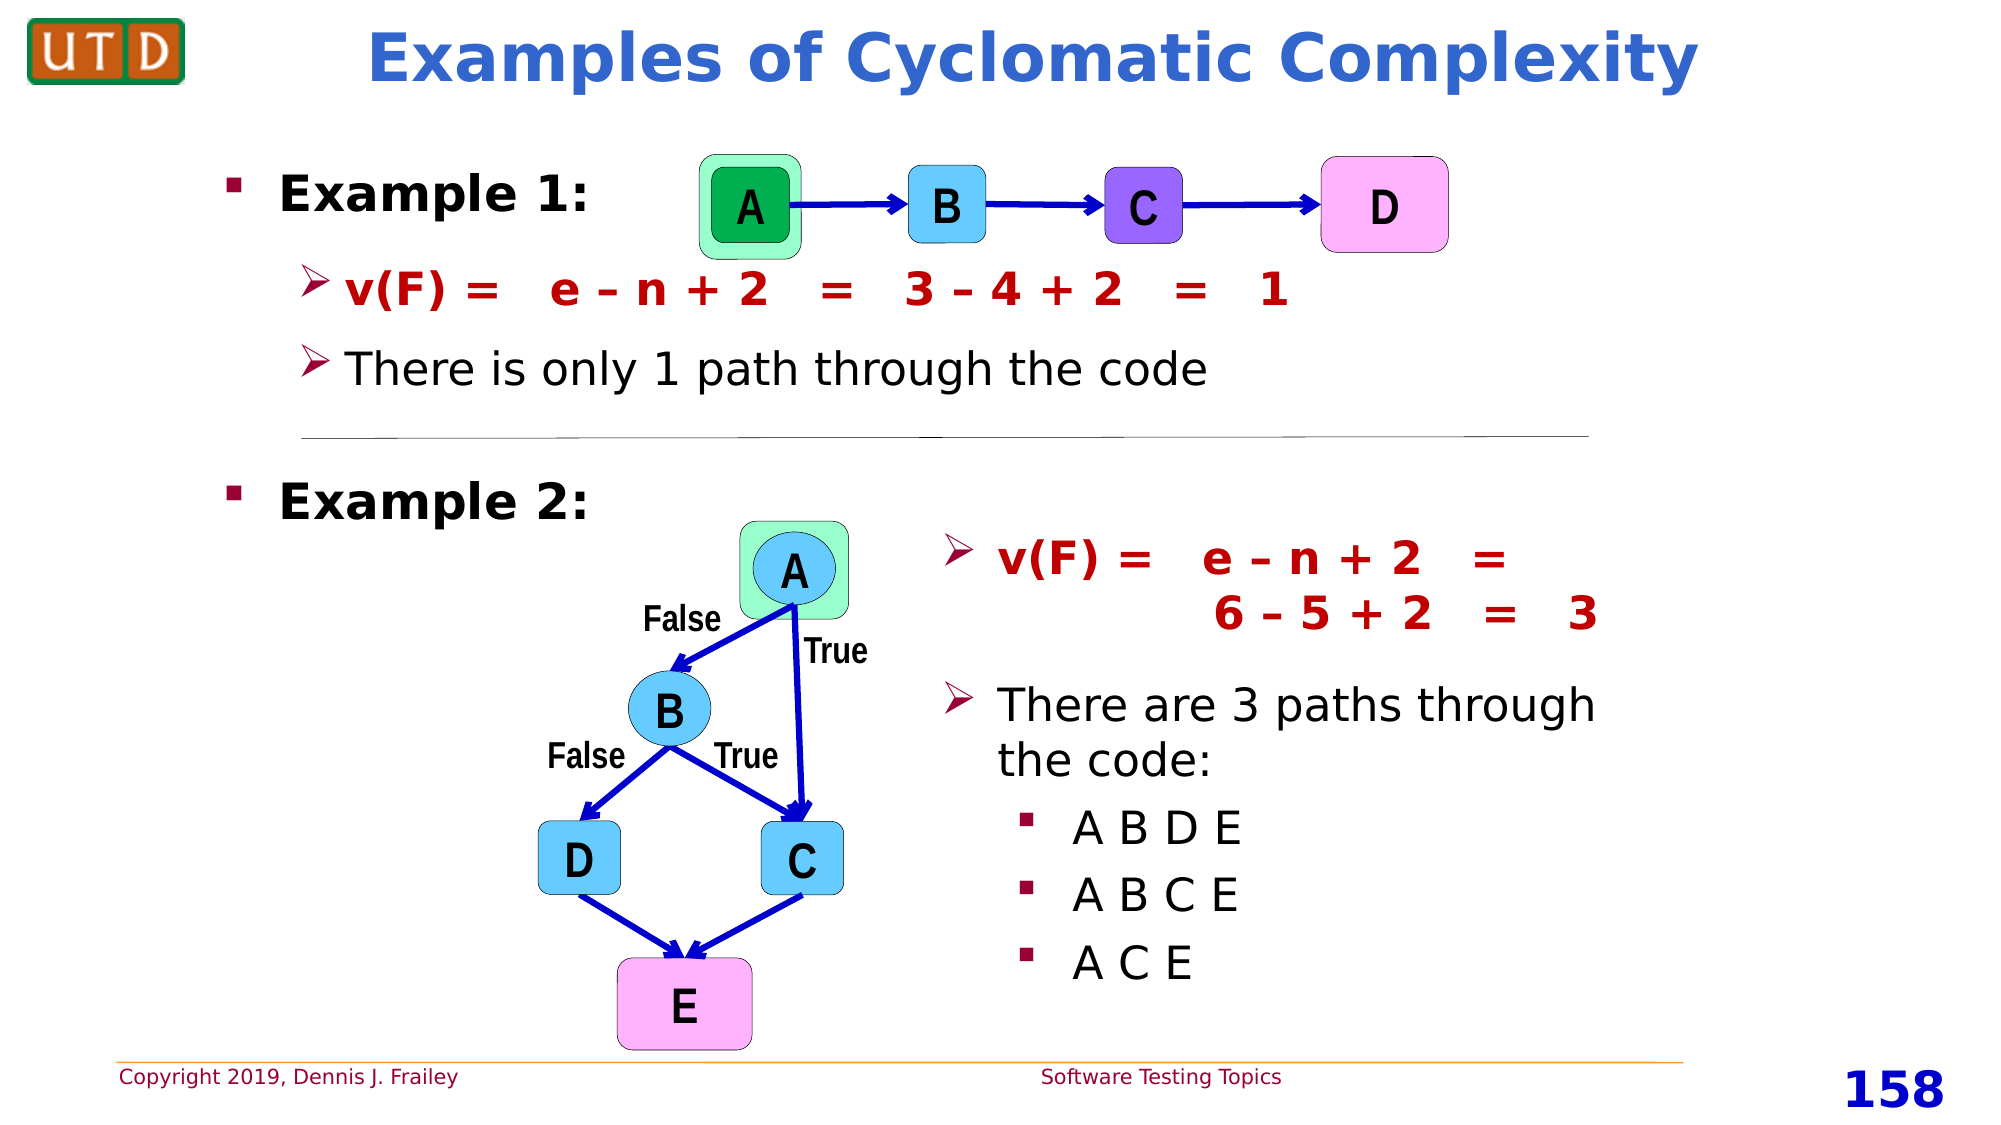

# Examples of Cyclomatic Complexity

D
B
A
C
Example 1:
v(F) =   e – n + 2   =   3 – 4 + 2   =   1
There is only 1 path through the code
Example 2:

A
False
True
B
False
True
D
C
E
v(F) =   e – n + 2   =
                 6 – 5 + 2   =   3
There are 3 paths through the code:
A B D E
A B C E
A C E